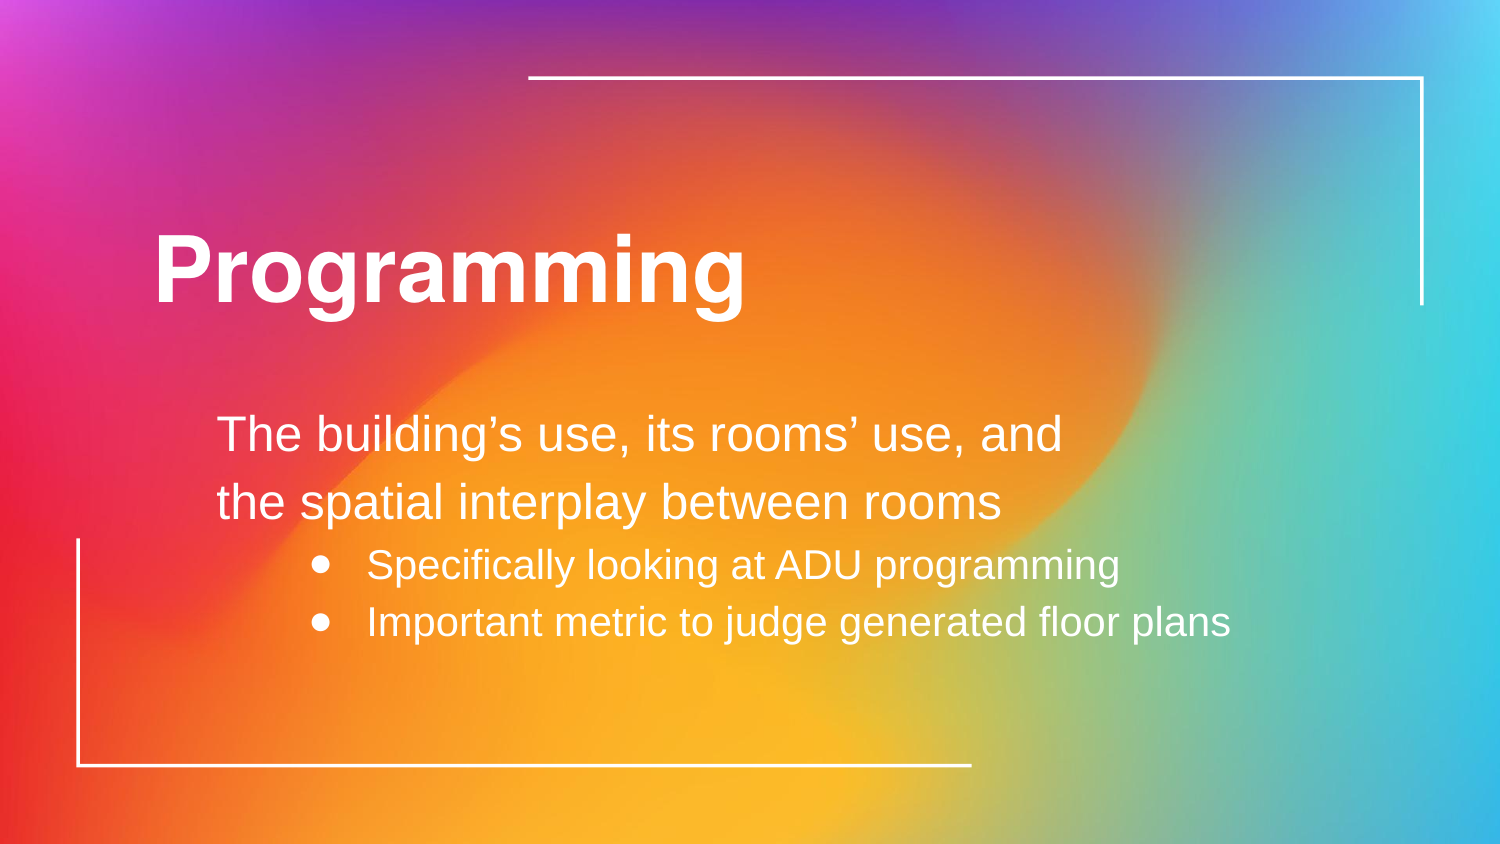

# Programming
The building’s use, its rooms’ use, and
the spatial interplay between rooms
Specifically looking at ADU programming
Important metric to judge generated floor plans